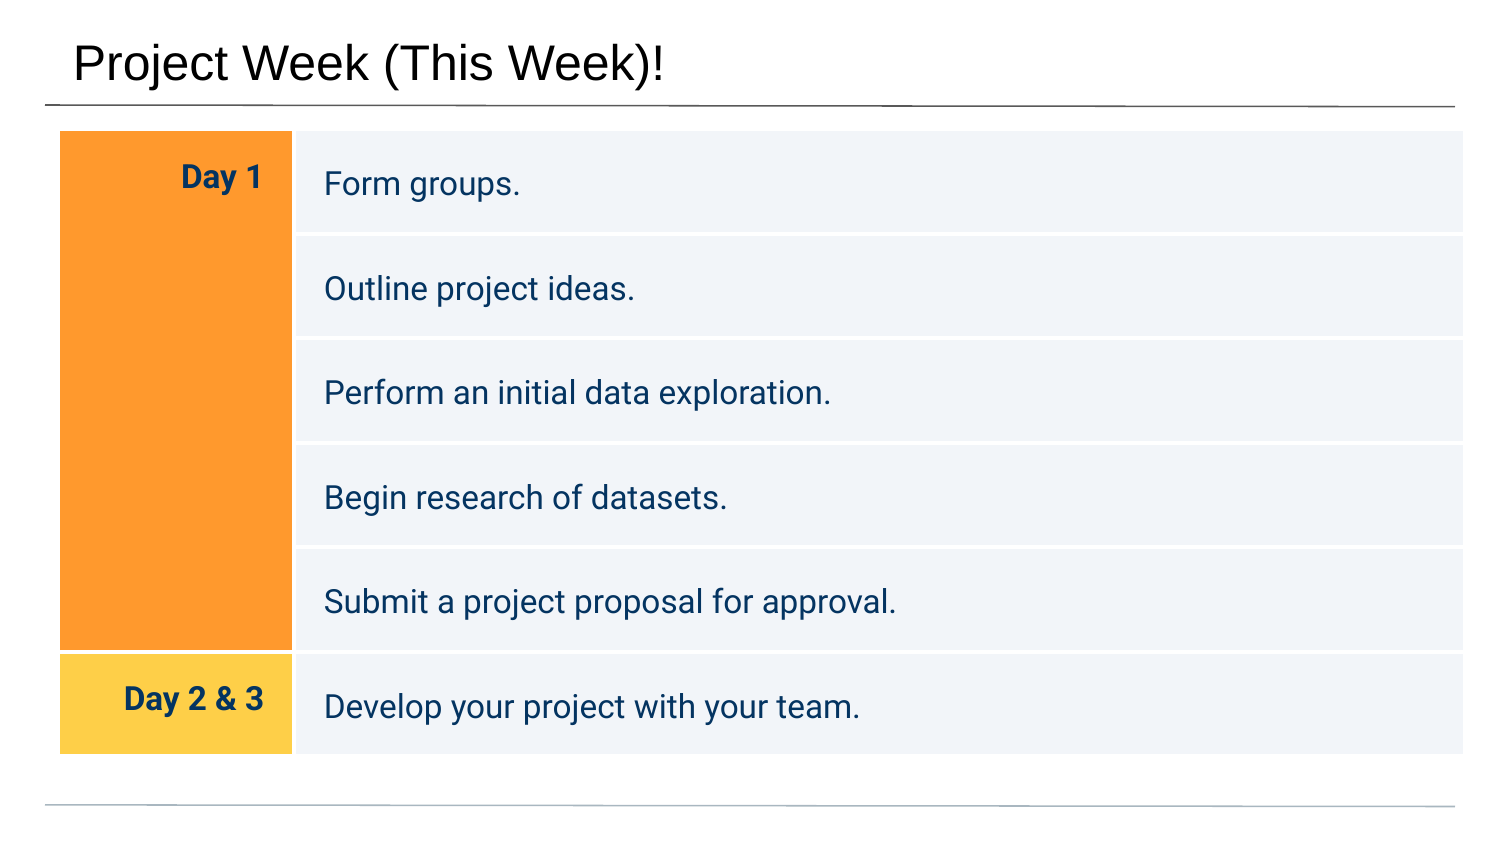

# Project Week (This Week)!

| Day 1 | Form groups. |
| --- | --- |
|  | Outline project ideas. |
|  | Perform an initial data exploration. |
|  | Begin research of datasets. |
|  | Submit a project proposal for approval. |
| Day 2 & 3 | Develop your project with your team. |